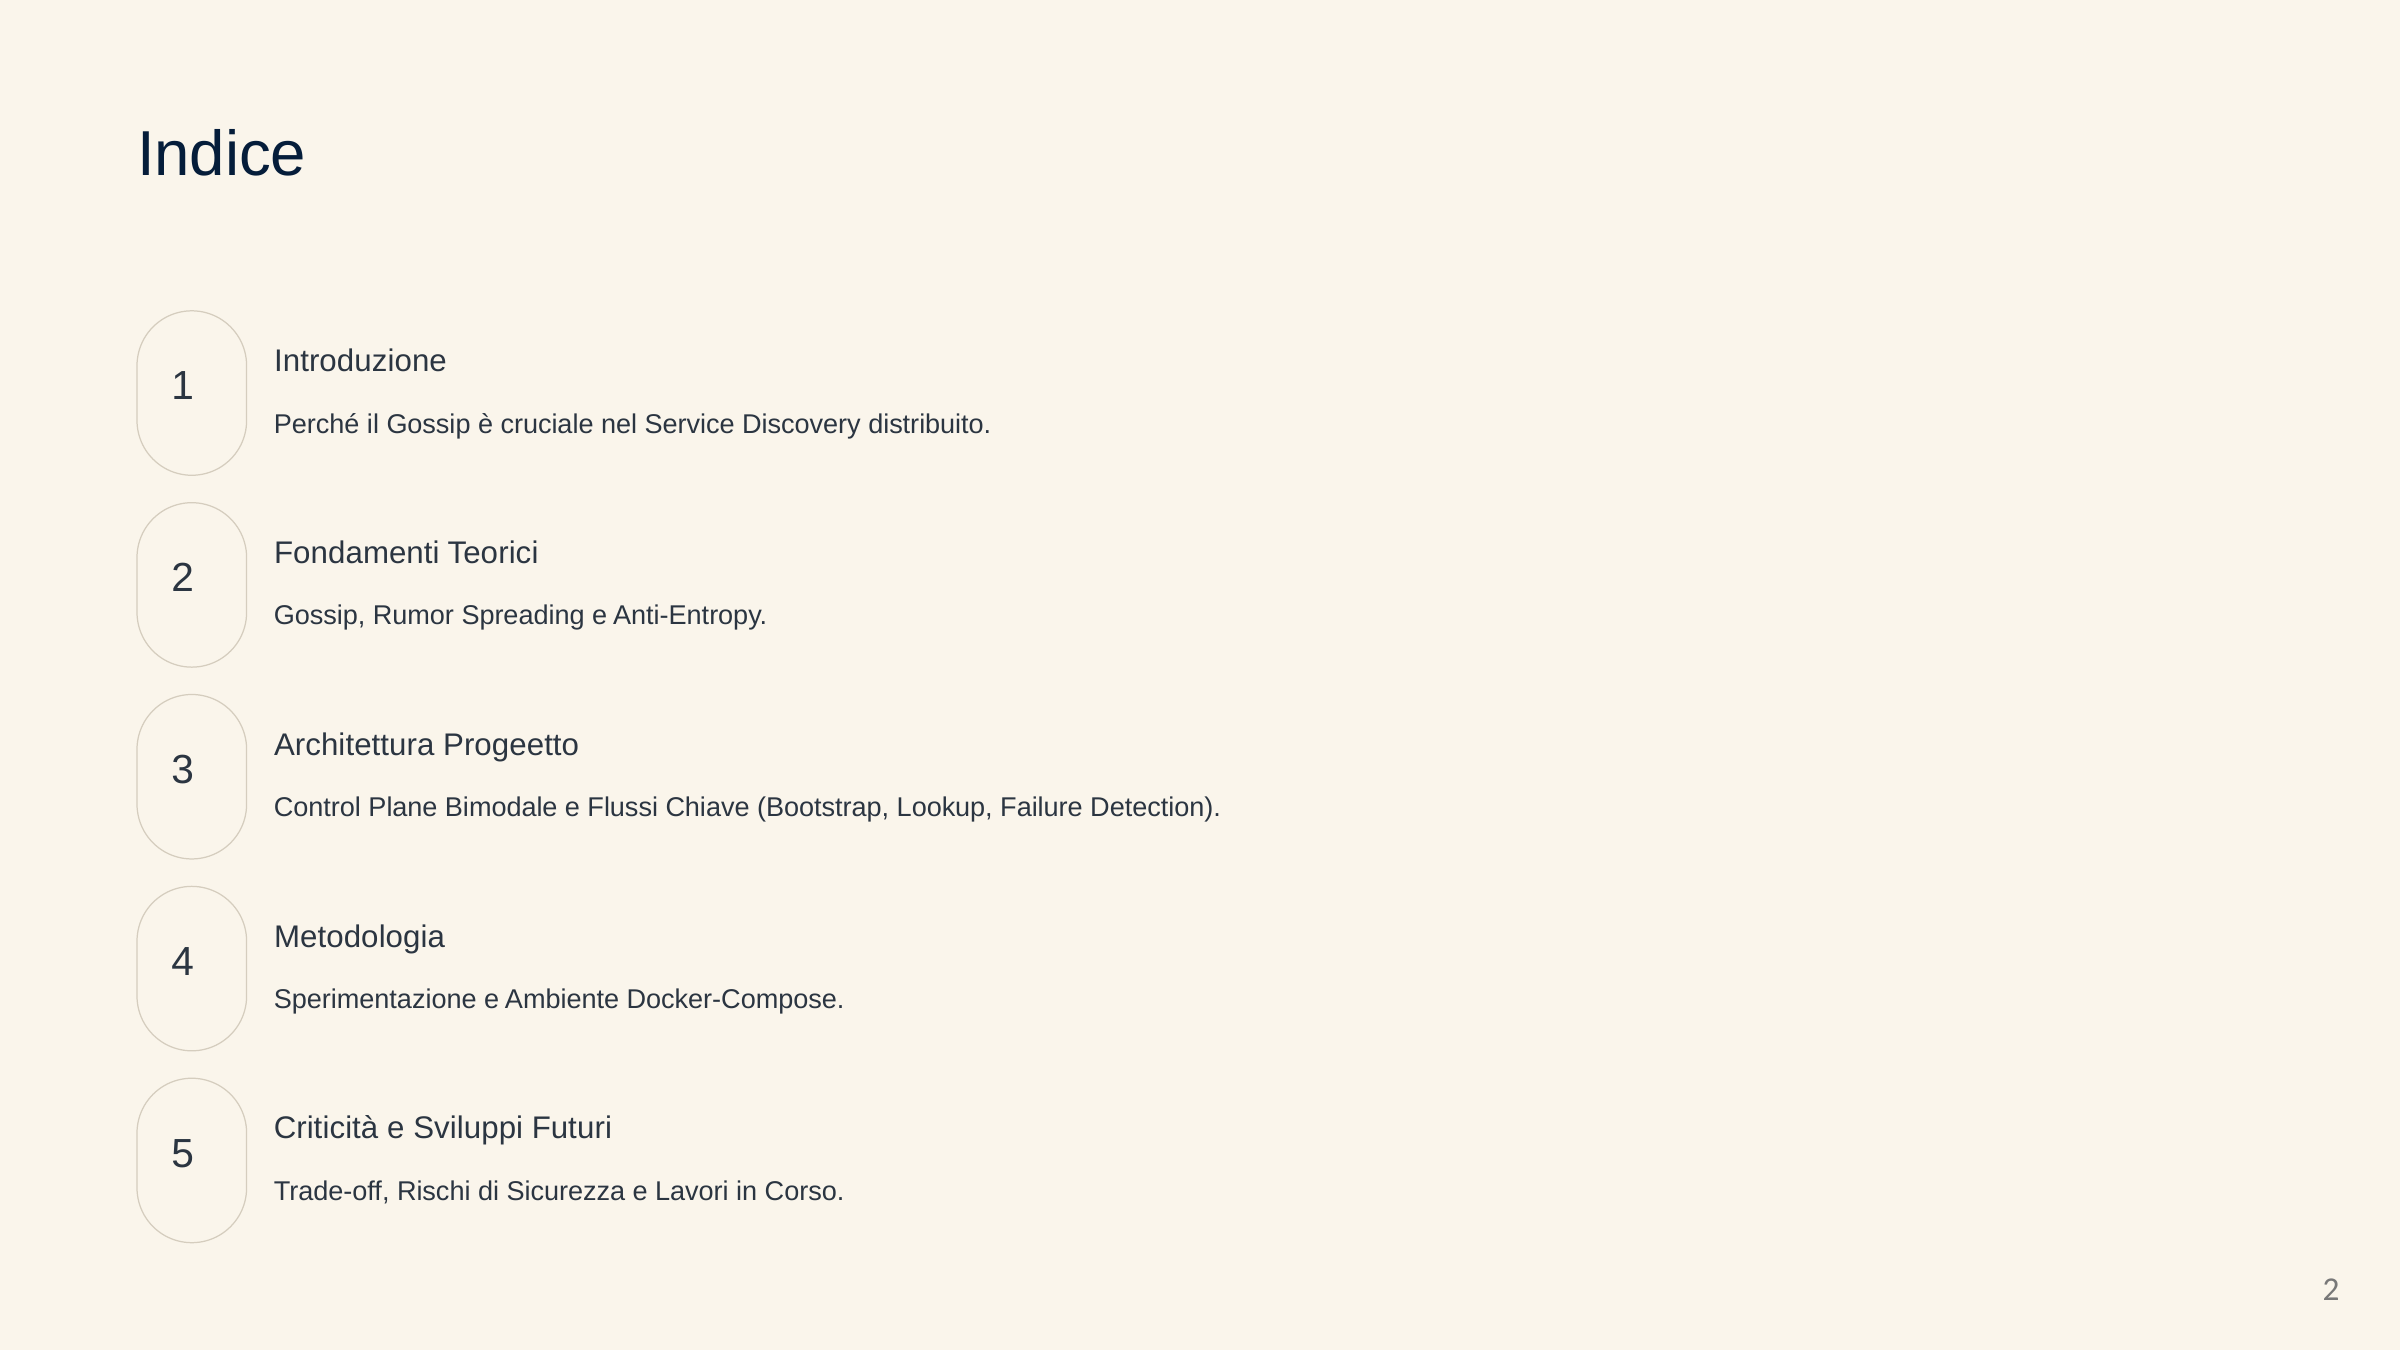

Indice

Introduzione
1
Perché il Gossip è cruciale nel Service Discovery distribuito.

Fondamenti Teorici
2
Gossip, Rumor Spreading e Anti-Entropy.

Architettura Progeetto
3
Control Plane Bimodale e Flussi Chiave (Bootstrap, Lookup, Failure Detection).

Metodologia
4
Sperimentazione e Ambiente Docker-Compose.

Criticità e Sviluppi Futuri
5
Trade-off, Rischi di Sicurezza e Lavori in Corso.
2